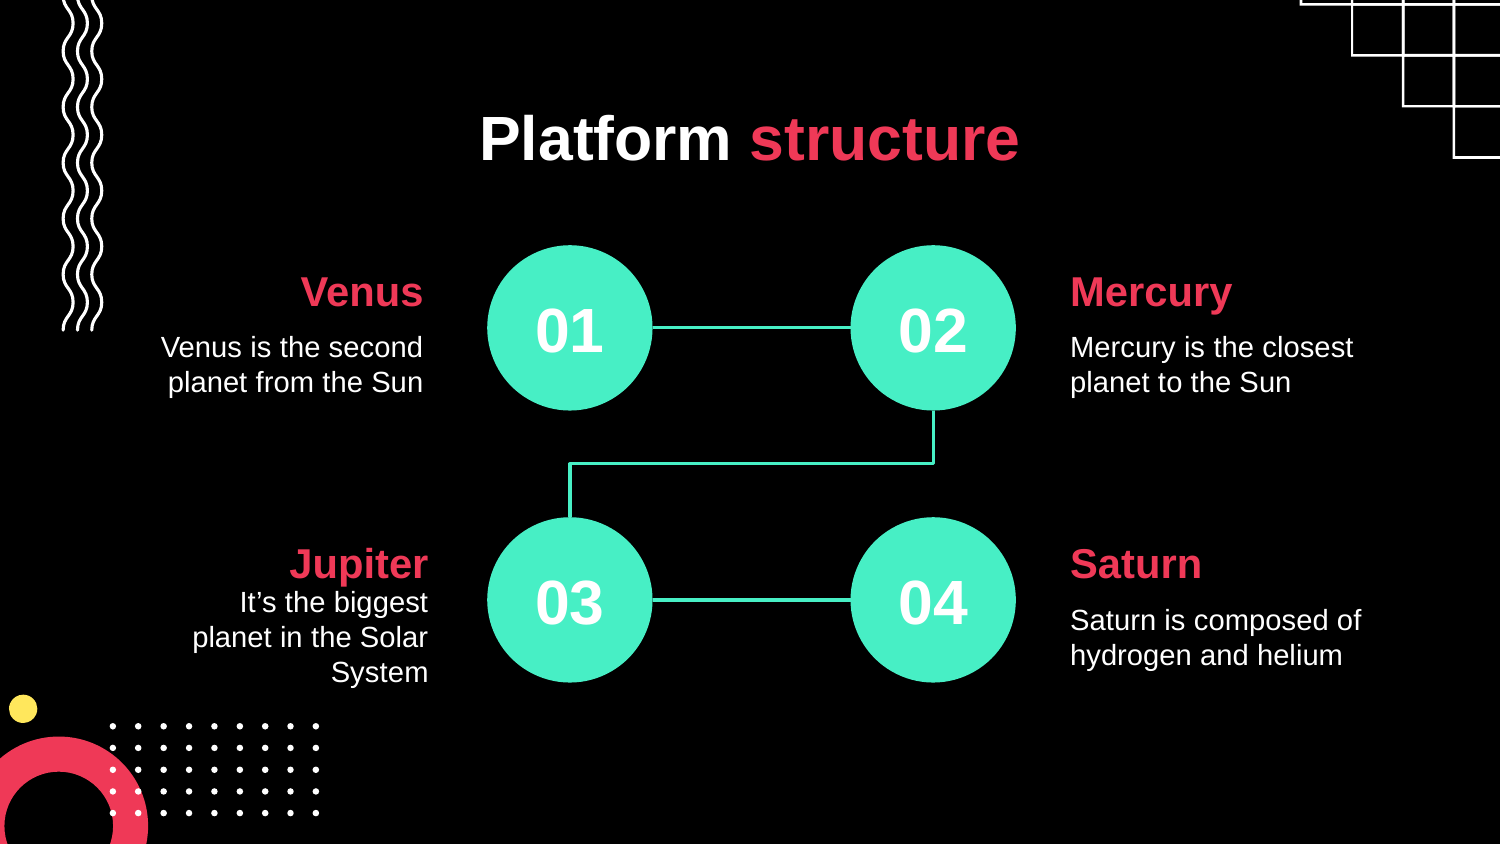

# Platform structure

01
02
Venus
Mercury
Mercury is the closest planet to the Sun
Venus is the second planet from the Sun

03
04
Saturn
Jupiter
It’s the biggest planet in the Solar System
Saturn is composed of hydrogen and helium